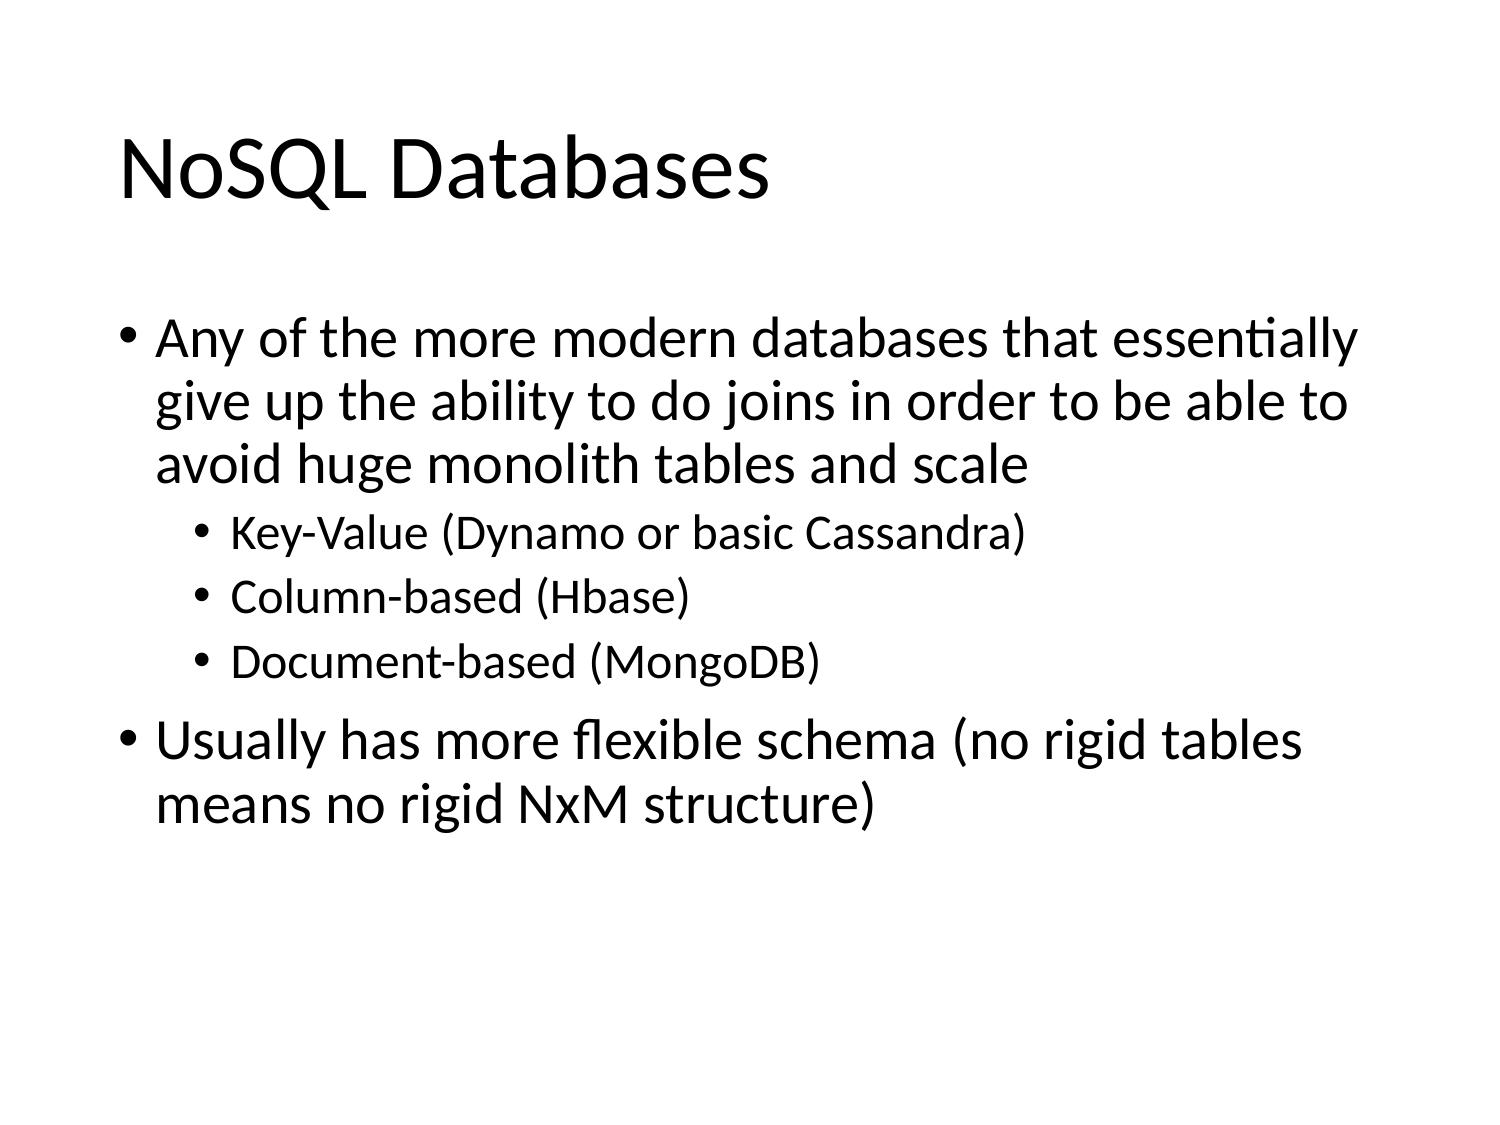

# NoSQL Databases
Any of the more modern databases that essentially give up the ability to do joins in order to be able to avoid huge monolith tables and scale
Key-Value (Dynamo or basic Cassandra)
Column-based (Hbase)
Document-based (MongoDB)
Usually has more flexible schema (no rigid tables means no rigid NxM structure)